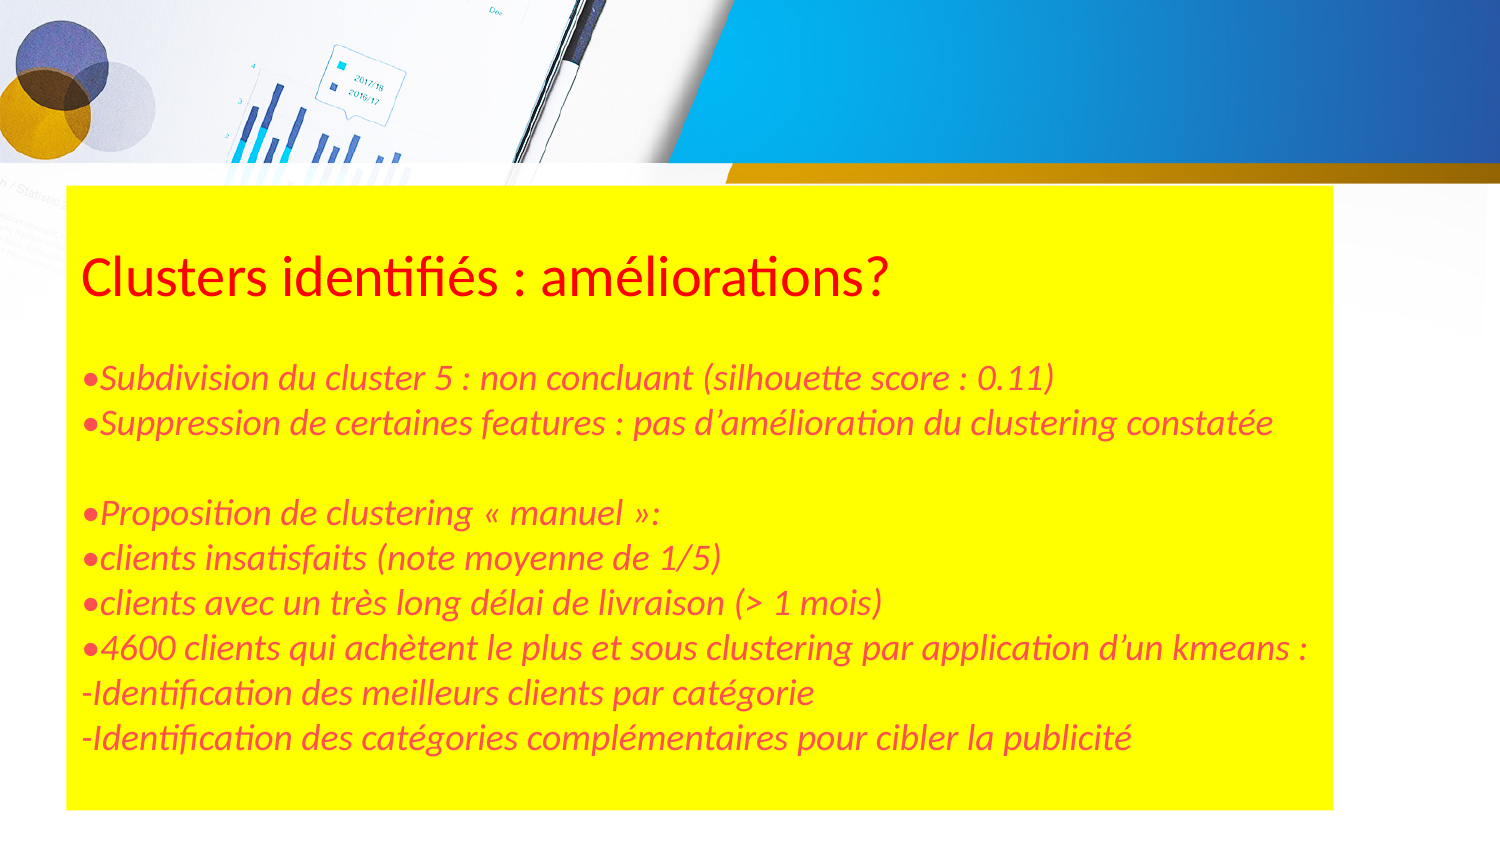

Clusters identifiés : améliorations?

•Subdivision du cluster 5 : non concluant (silhouette score : 0.11)
•Suppression de certaines features : pas d’amélioration du clustering constatée

•Proposition de clustering « manuel »:
•clients insatisfaits (note moyenne de 1/5)
•clients avec un très long délai de livraison (> 1 mois)
•4600 clients qui achètent le plus et sous clustering par application d’un kmeans :
-Identification des meilleurs clients par catégorie
-Identification des catégories complémentaires pour cibler la publicité